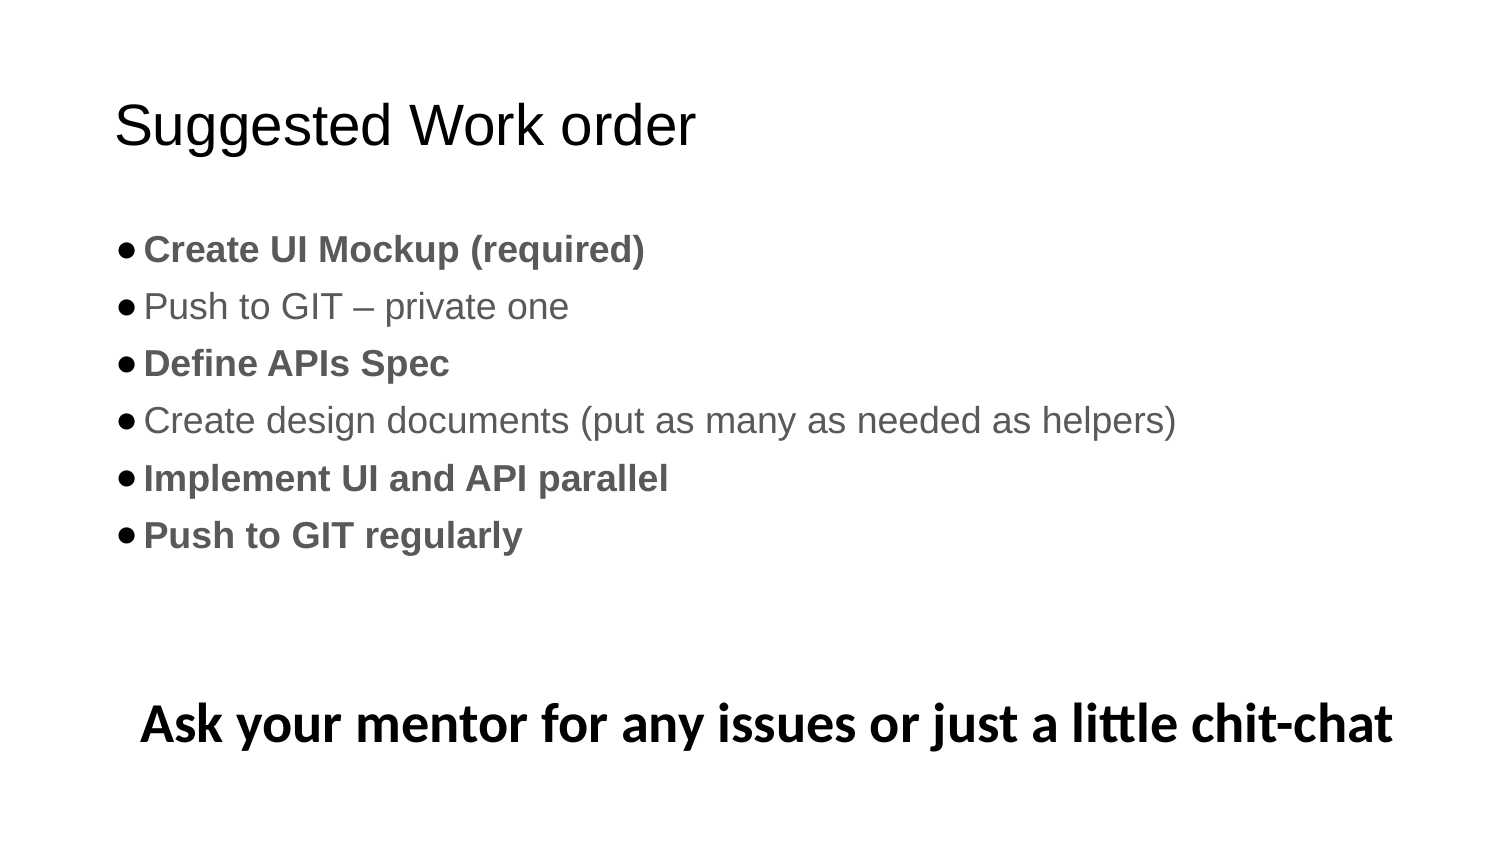

# Suggested Work order
Create UI Mockup (required)
Push to GIT – private one
Define APIs Spec
Create design documents (put as many as needed as helpers)
Implement UI and API parallel
Push to GIT regularly

Ask your mentor for any issues or just a little chit-chat